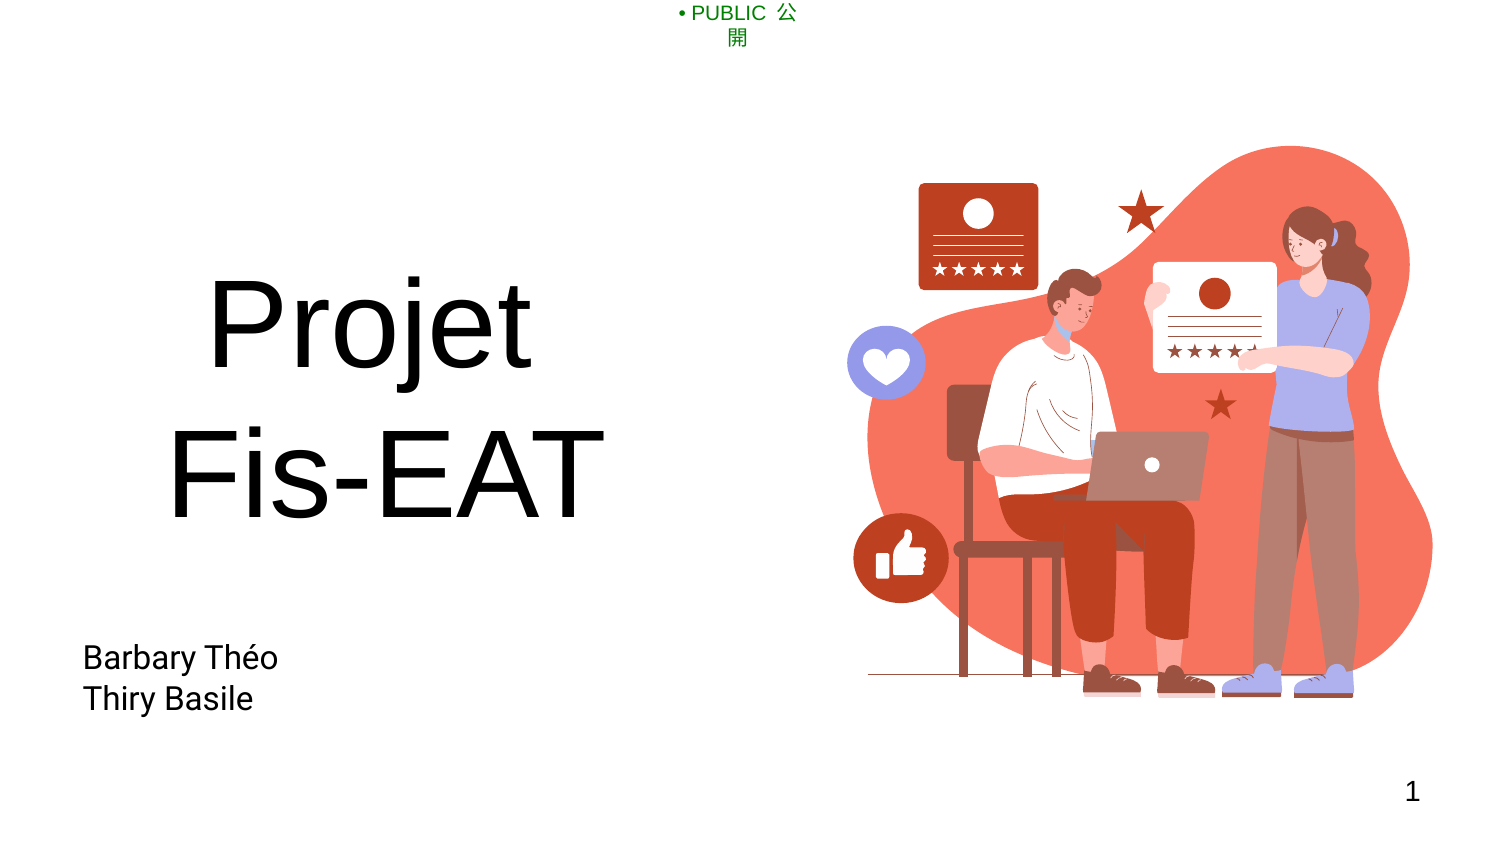

# Projet Fis-EAT
Barbary Théo
Thiry Basile
1